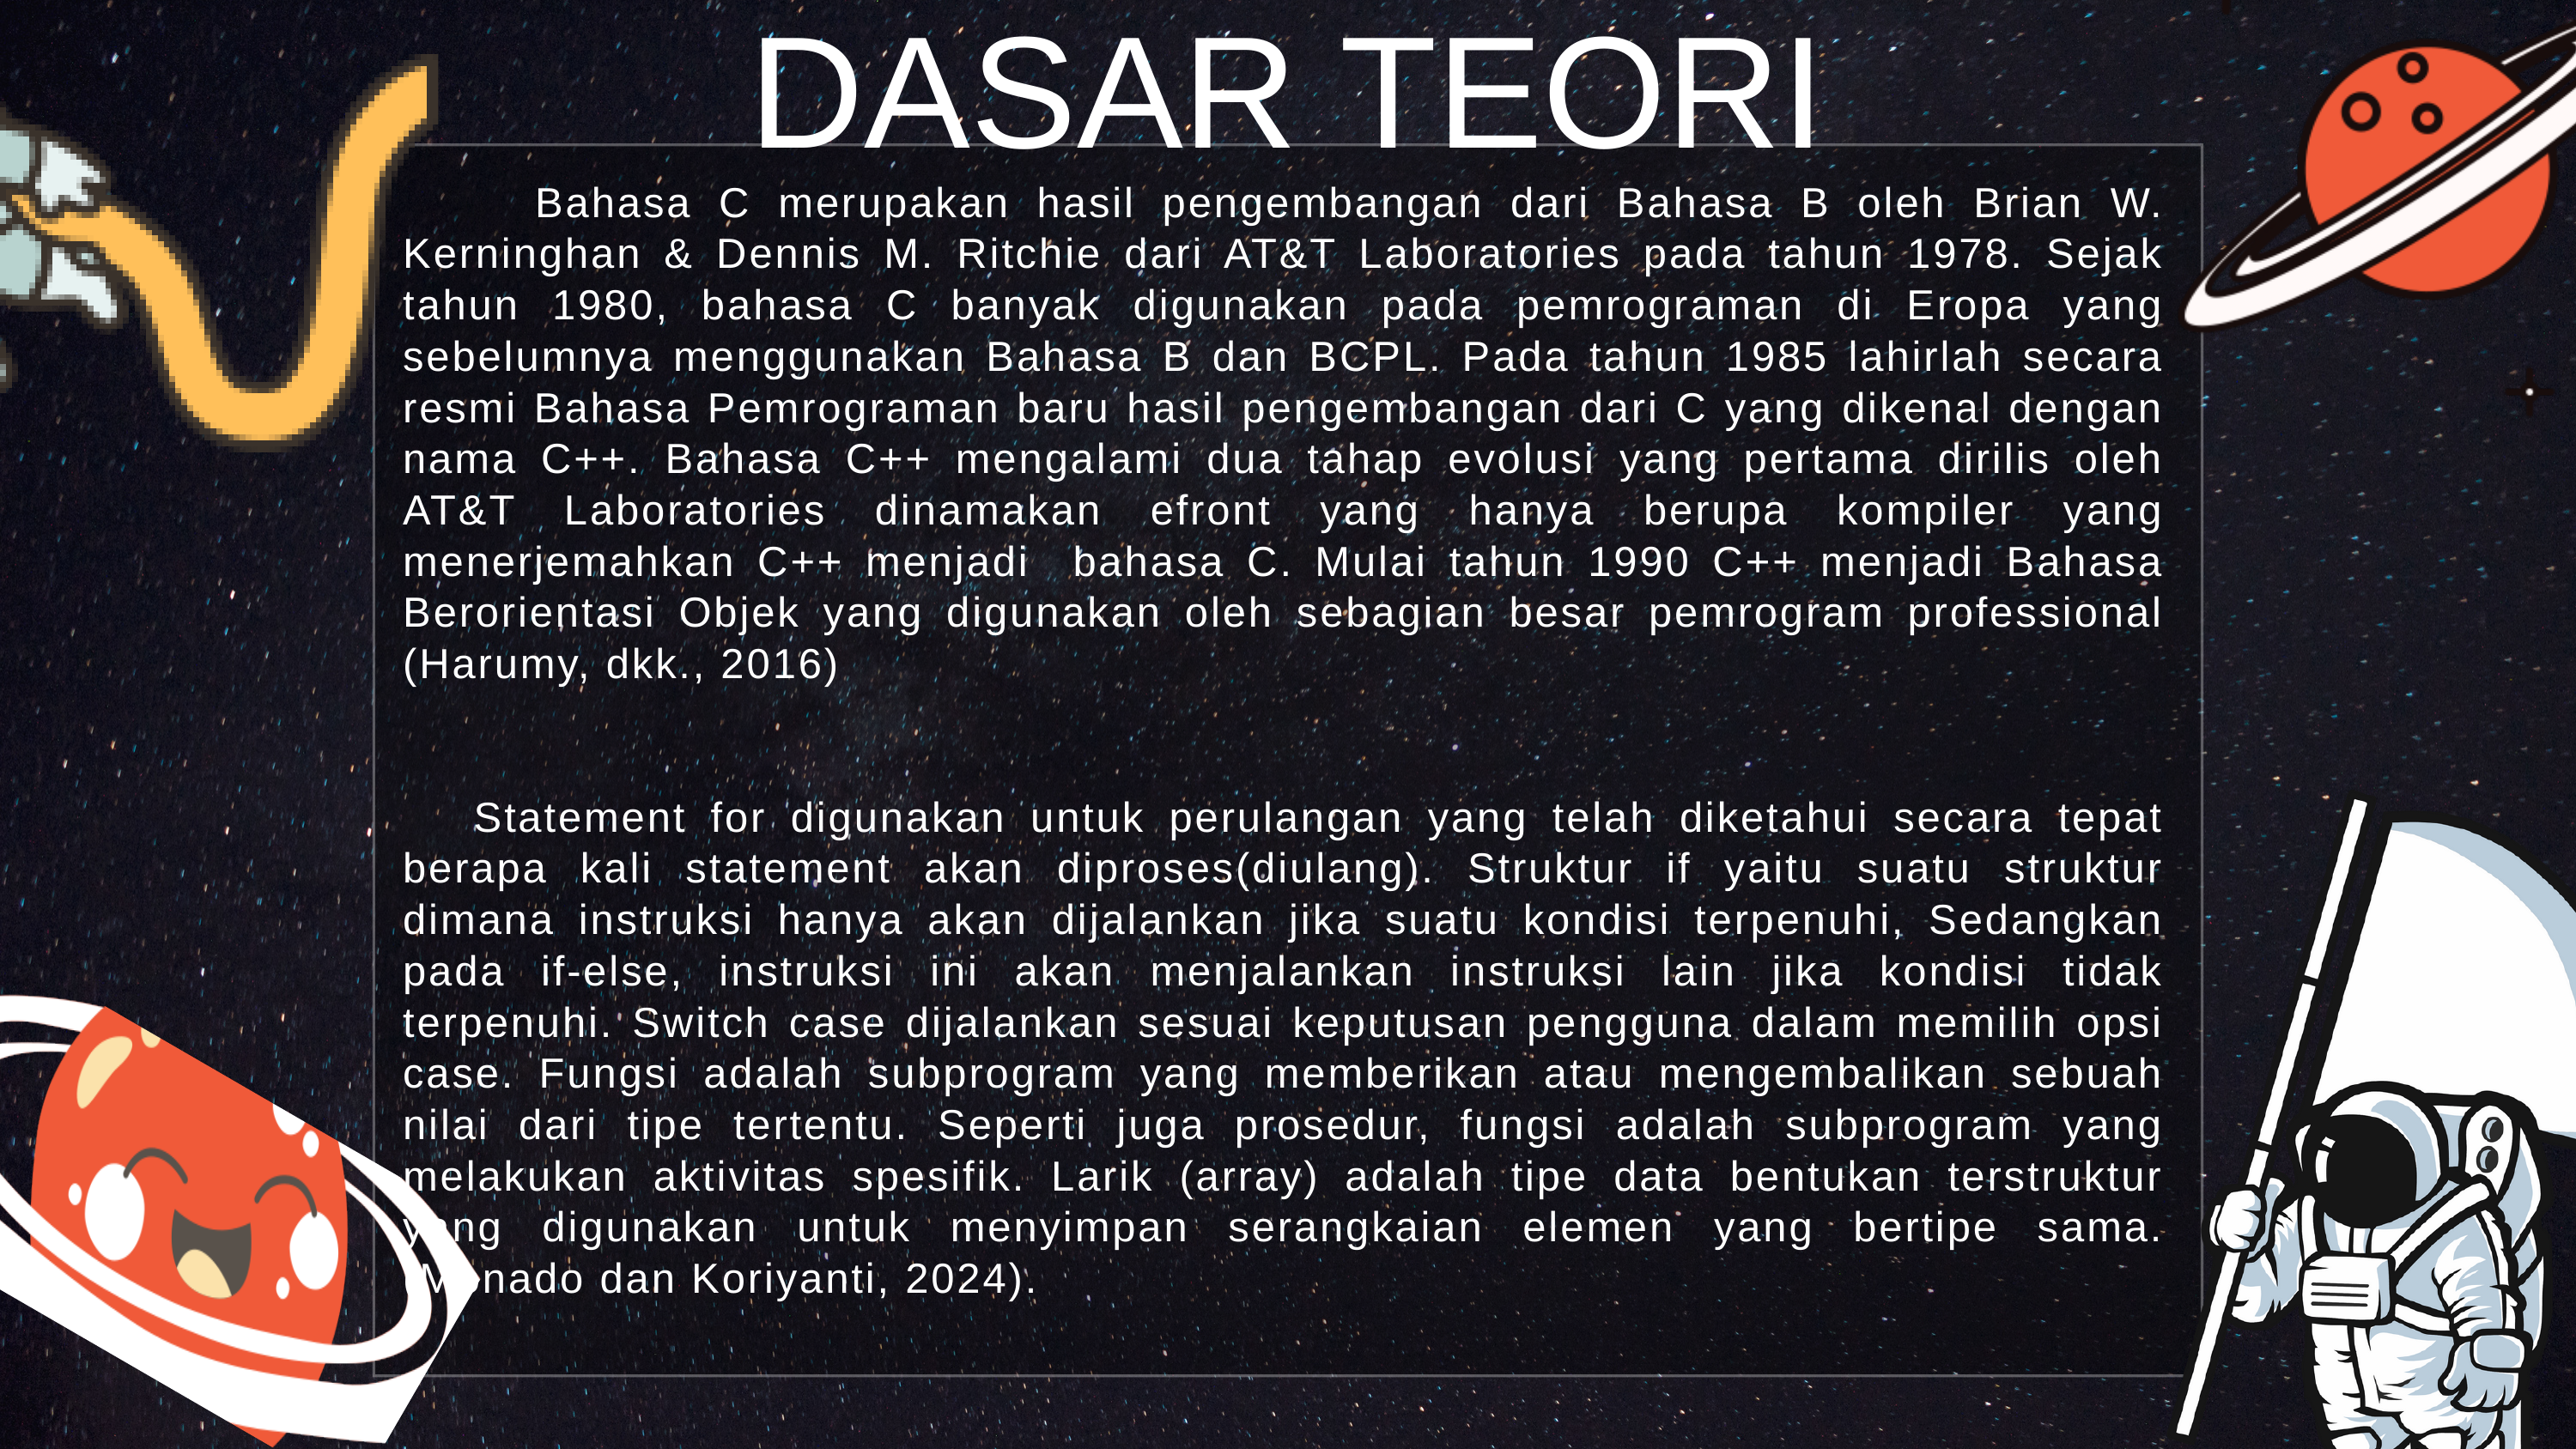

DASAR TEORI

     Bahasa C merupakan hasil pengembangan dari Bahasa B oleh Brian W. Kerninghan & Dennis M. Ritchie dari AT&T Laboratories pada tahun 1978. Sejak tahun 1980, bahasa C banyak digunakan pada pemrograman di Eropa yang sebelumnya menggunakan Bahasa B dan BCPL. Pada tahun 1985 lahirlah secara resmi Bahasa Pemrograman baru hasil pengembangan dari C yang dikenal dengan nama C++. Bahasa C++ mengalami dua tahap evolusi yang pertama dirilis oleh AT&T Laboratories dinamakan efront yang hanya berupa kompiler yang menerjemahkan C++ menjadi  bahasa C. Mulai tahun 1990 C++ menjadi Bahasa Berorientasi Objek yang digunakan oleh sebagian besar pemrogram professional (Harumy, dkk., 2016)
   Statement for digunakan untuk perulangan yang telah diketahui secara tepat berapa kali statement akan diproses(diulang). Struktur if yaitu suatu struktur dimana instruksi hanya akan dijalankan jika suatu kondisi terpenuhi, Sedangkan pada if-else, instruksi ini akan menjalankan instruksi lain jika kondisi tidak terpenuhi. Switch case dijalankan sesuai keputusan pengguna dalam memilih opsi case. Fungsi adalah subprogram yang memberikan atau mengembalikan sebuah nilai dari tipe tertentu. Seperti juga prosedur, fungsi adalah subprogram yang melakukan aktivitas spesifik. Larik (array) adalah tipe data bentukan terstruktur yang digunakan untuk menyimpan serangkaian elemen yang bertipe sama. (Monado dan Koriyanti, 2024).